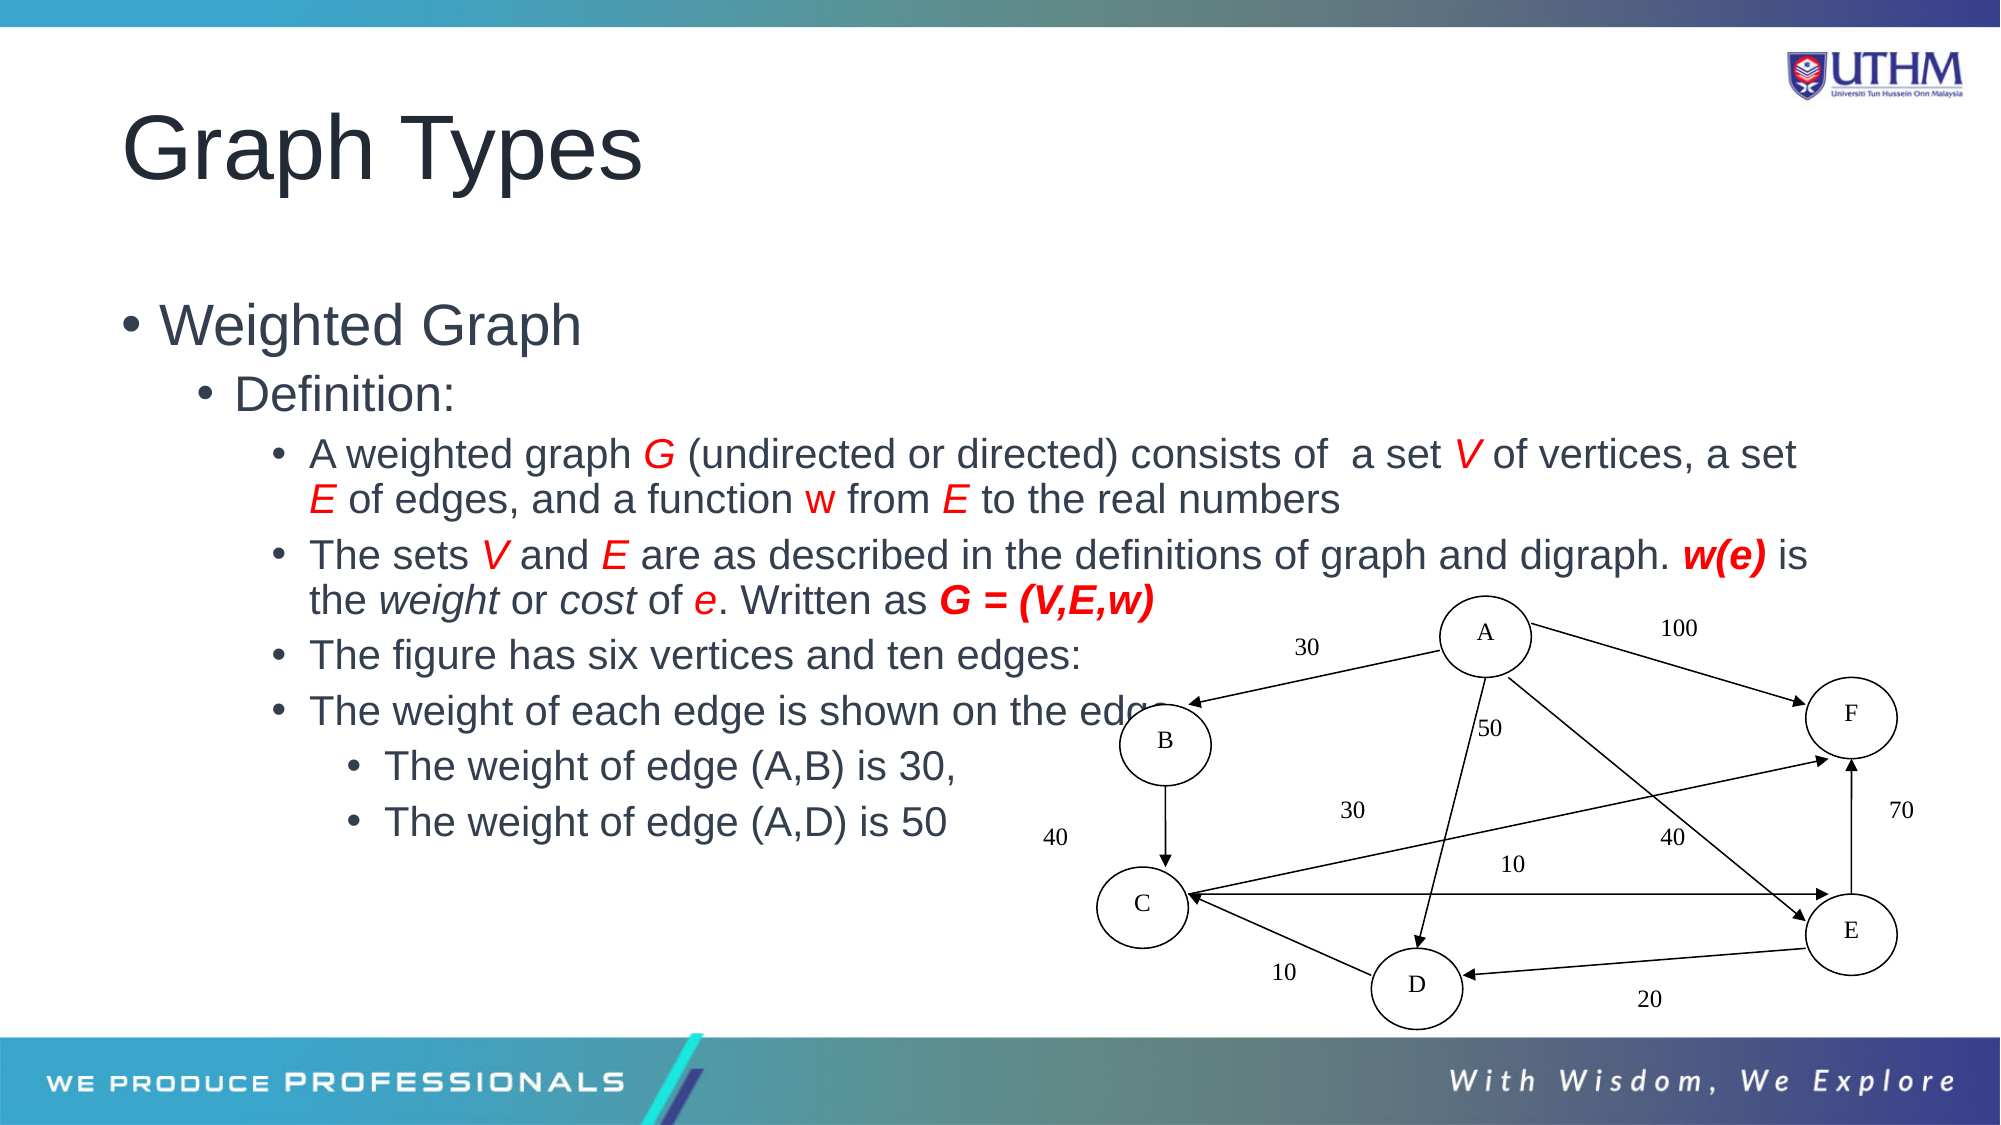

# Graph Types
Weighted Graph
Definition:
A weighted graph G (undirected or directed) consists of  a set V of vertices, a set E of edges, and a function w from E to the real numbers
The sets V and E are as described in the definitions of graph and digraph. w(e) is the weight or cost of e. Written as G = (V,E,w)
The figure has six vertices and ten edges:
The weight of each edge is shown on the edge
The weight of edge (A,B) is 30,
The weight of edge (A,D) is 50

A
100
30

F
B
50

30
70
40
40
10
C

E
10
D

20